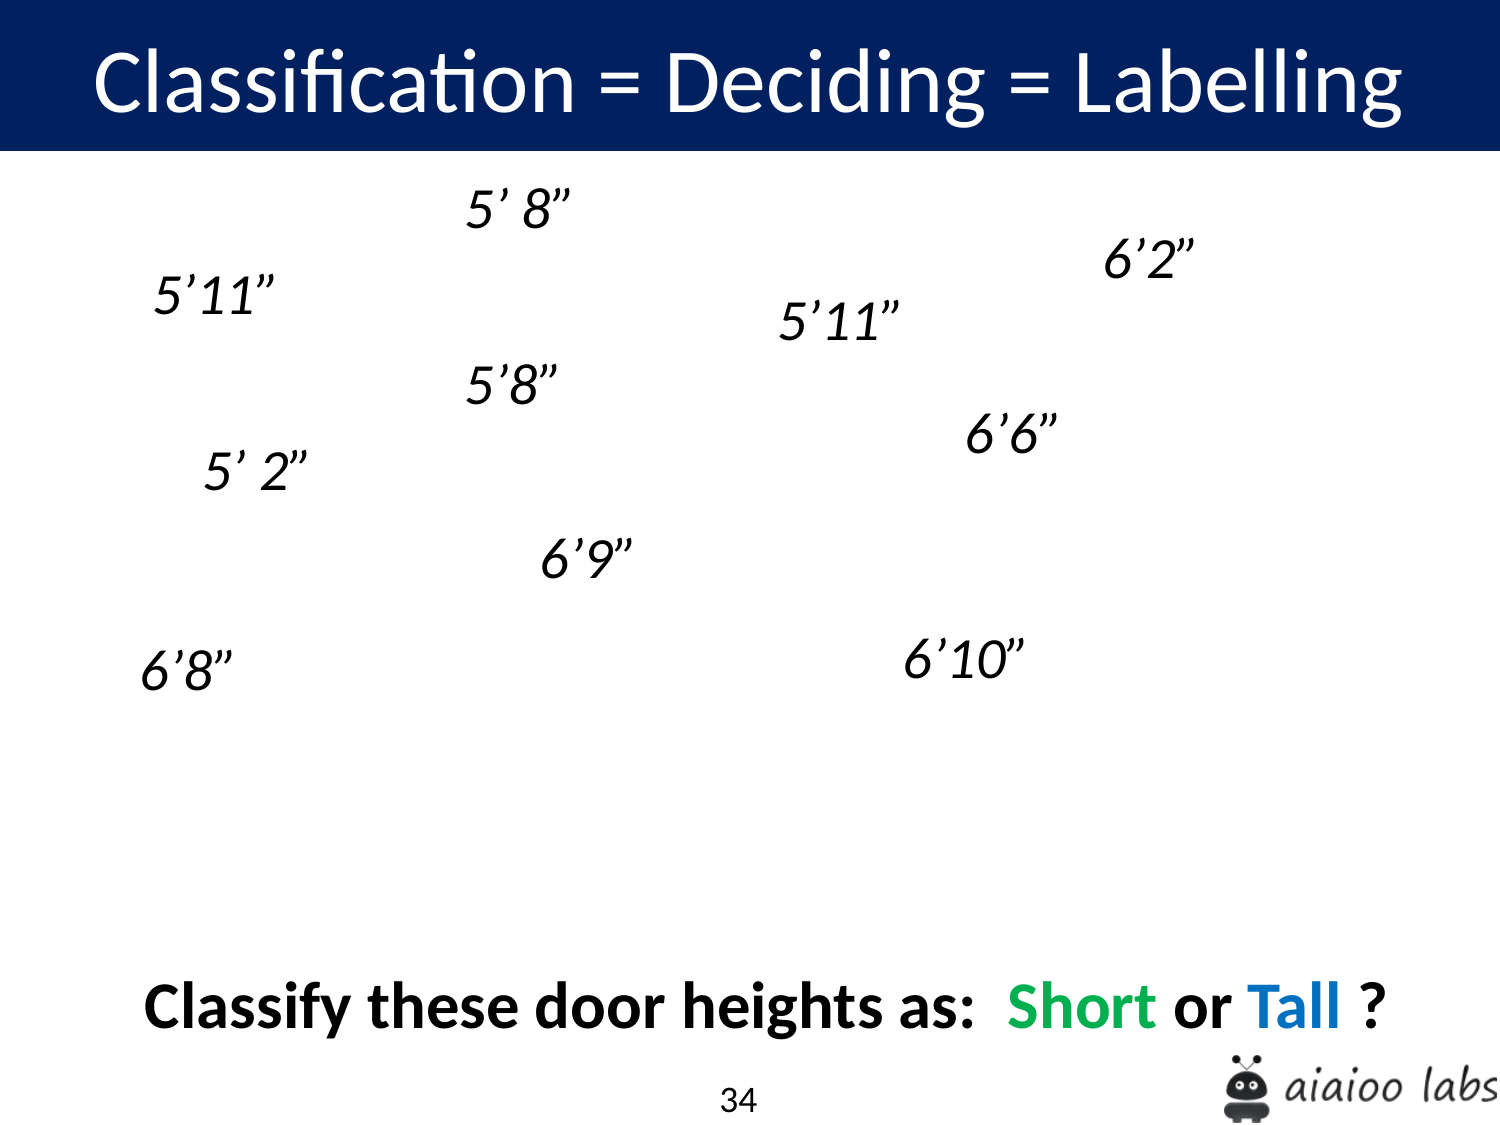

Classification = Deciding = Labelling
5’ 8”
6’2”
5’11”
5’11”
5’8”
6’6”
5’ 2”
6’9”
 6’10”
6’8”
Classify these door heights as:  Short or Tall ?